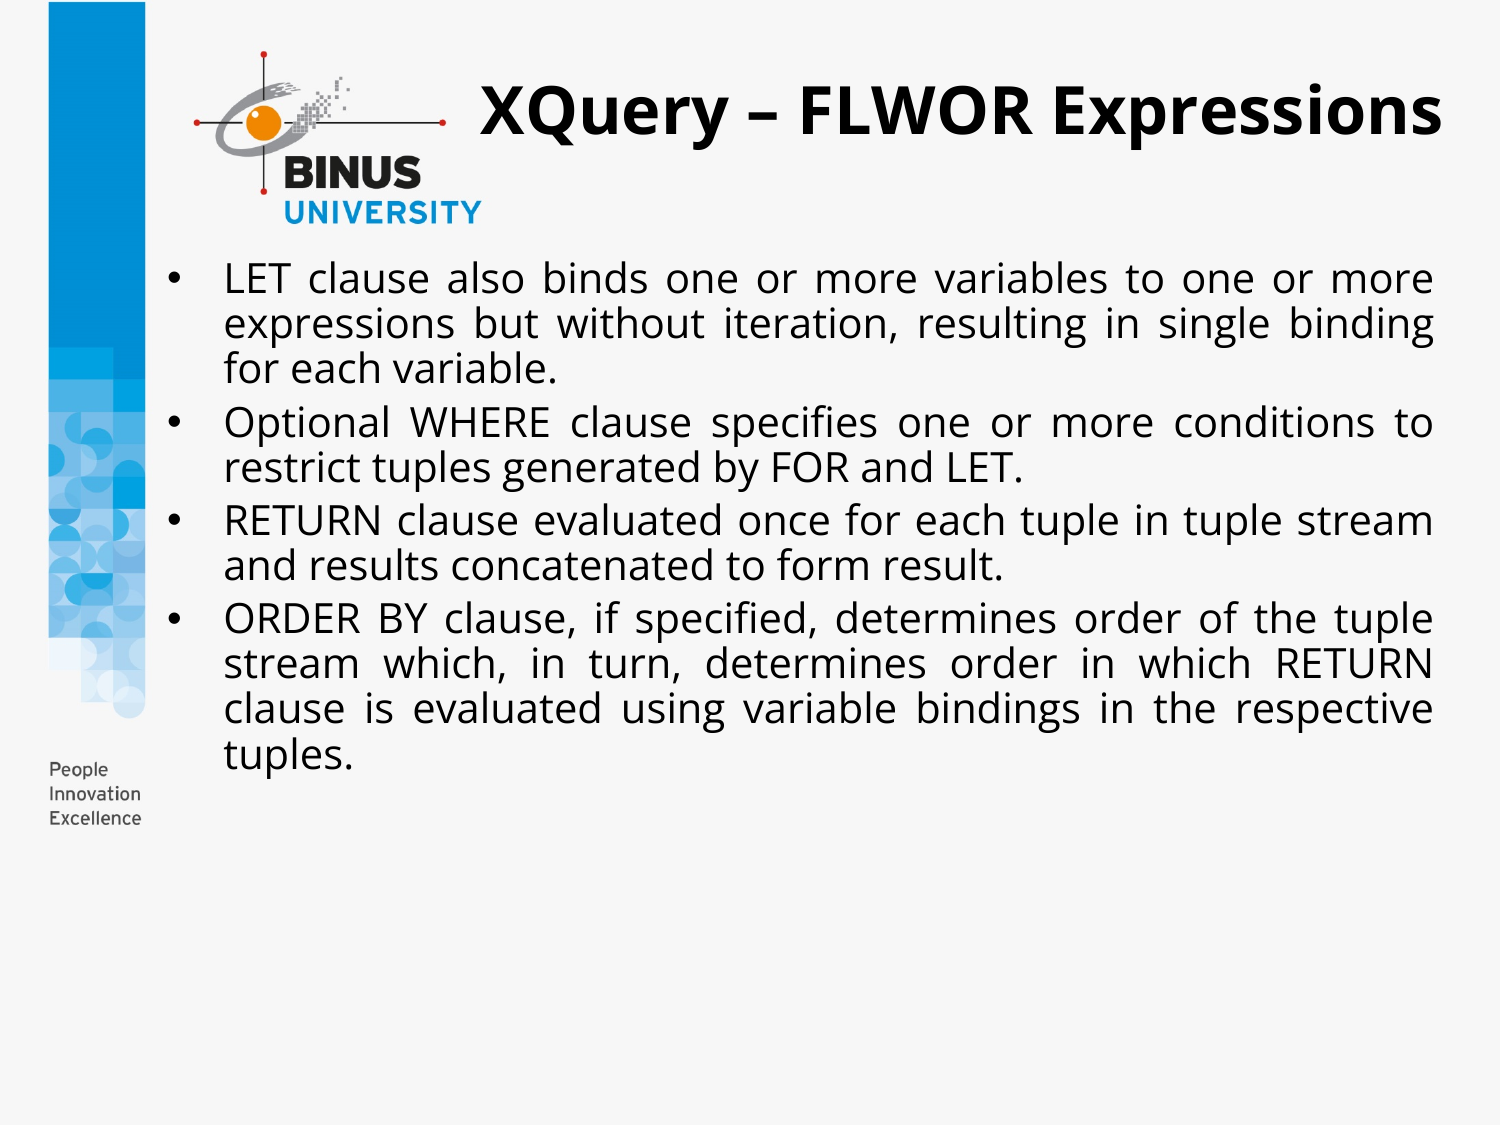

XQuery – FLWOR Expressions
LET clause also binds one or more variables to one or more expressions but without iteration, resulting in single binding for each variable.
Optional WHERE clause specifies one or more conditions to restrict tuples generated by FOR and LET.
RETURN clause evaluated once for each tuple in tuple stream and results concatenated to form result.
ORDER BY clause, if specified, determines order of the tuple stream which, in turn, determines order in which RETURN clause is evaluated using variable bindings in the respective tuples.